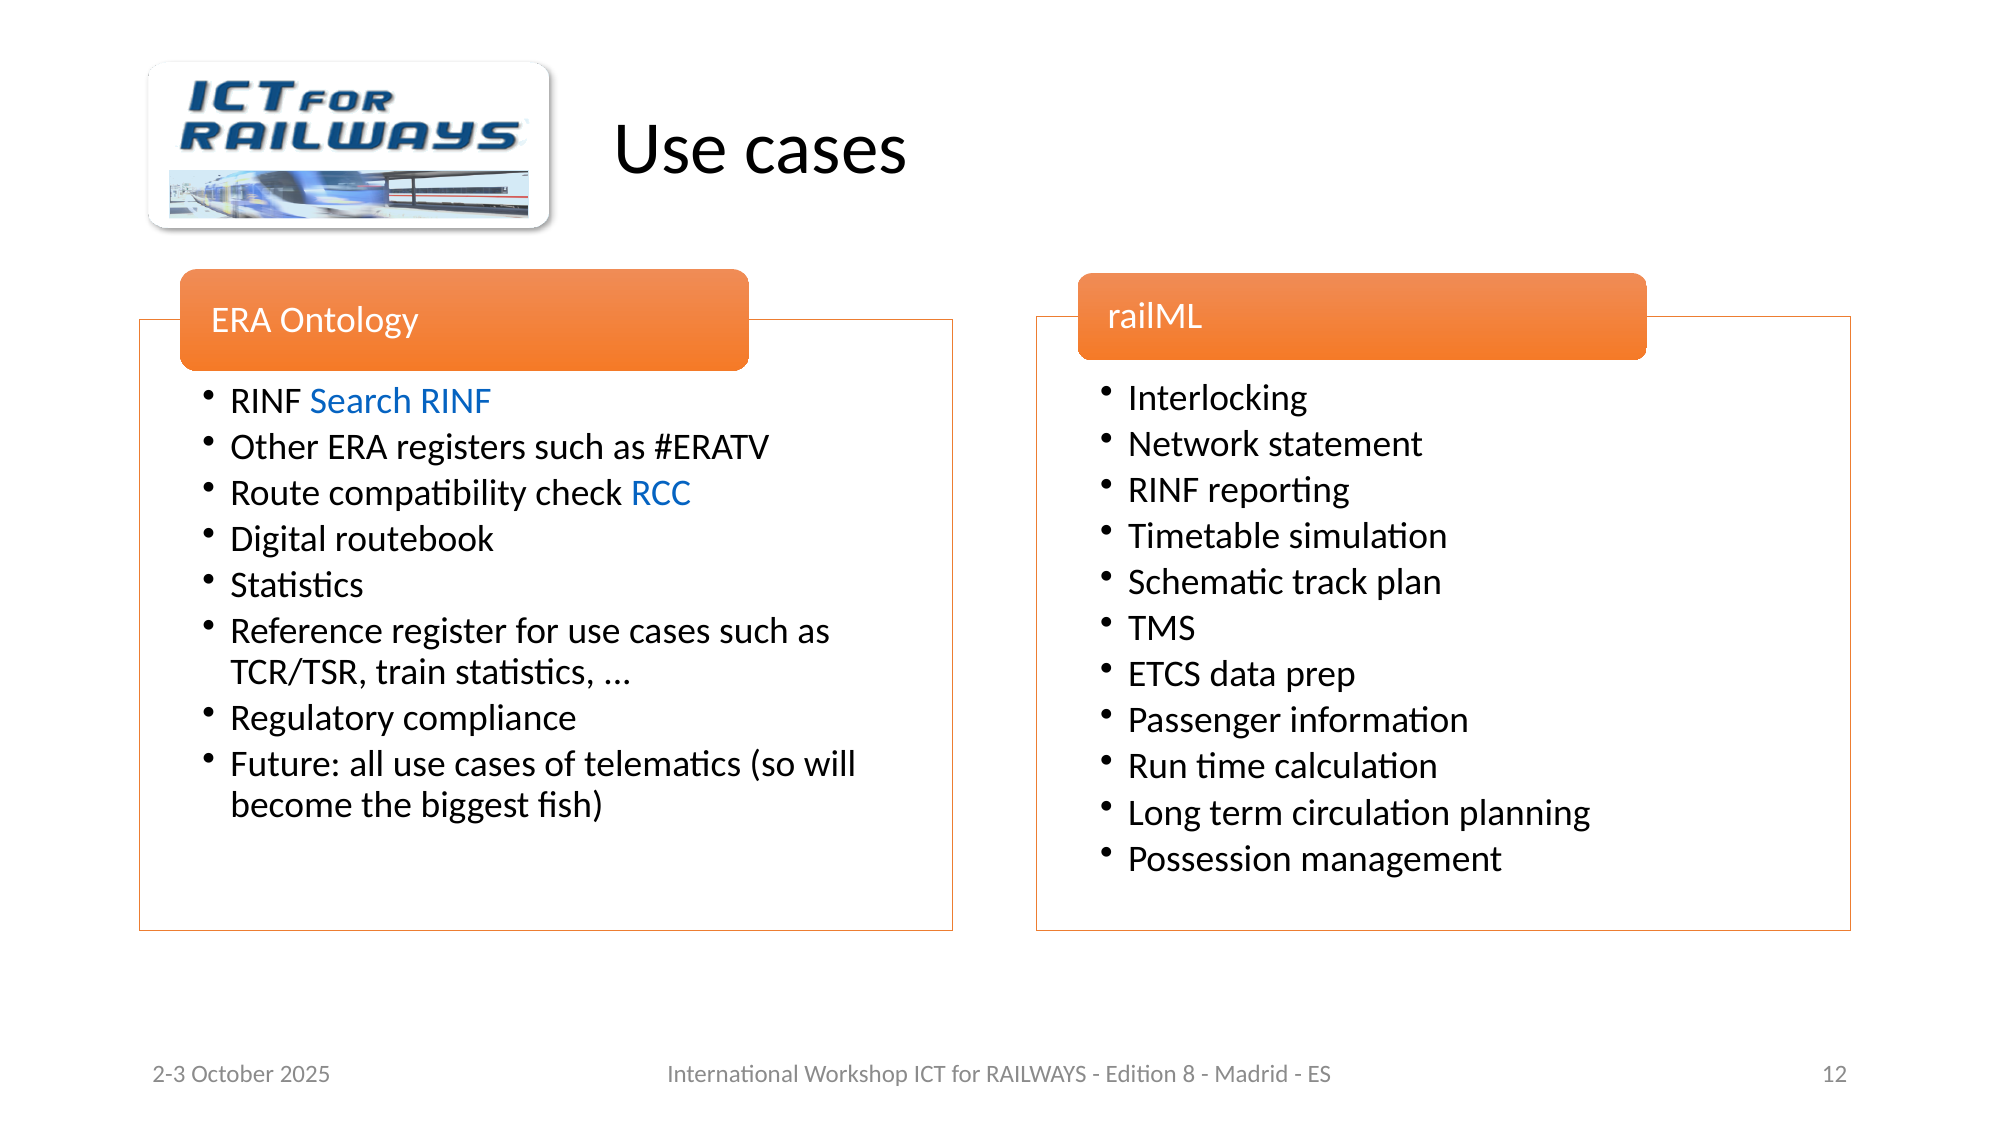

# Use cases
RINF Search RINF
Other ERA registers such as #ERATV
Route compatibility check RCC
Digital routebook
Statistics
Reference register for use cases such as TCR/TSR, train statistics, ...
Regulatory compliance
Future: all use cases of telematics (so will become the biggest fish)

ERA Ontology
Interlocking
Network statement
RINF reporting
Timetable simulation
Schematic track plan
TMS
ETCS data prep
Passenger information
Run time calculation
Long term circulation planning
Possession management
railML
2-3 October 2025
International Workshop ICT for RAILWAYS - Edition 8 - Madrid - ES
12